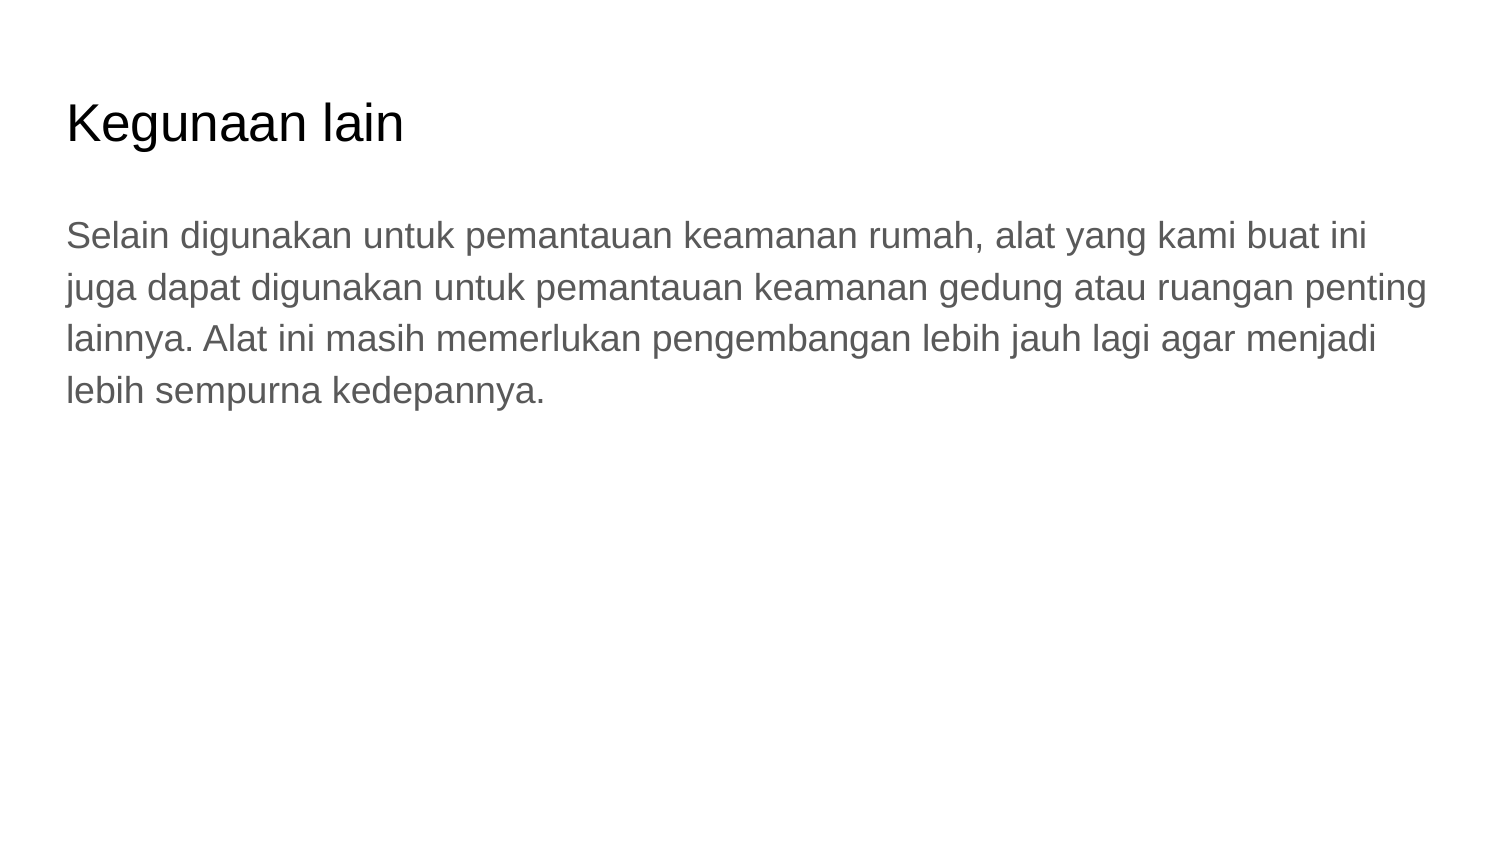

# Kegunaan lain
Selain digunakan untuk pemantauan keamanan rumah, alat yang kami buat ini juga dapat digunakan untuk pemantauan keamanan gedung atau ruangan penting lainnya. Alat ini masih memerlukan pengembangan lebih jauh lagi agar menjadi lebih sempurna kedepannya.